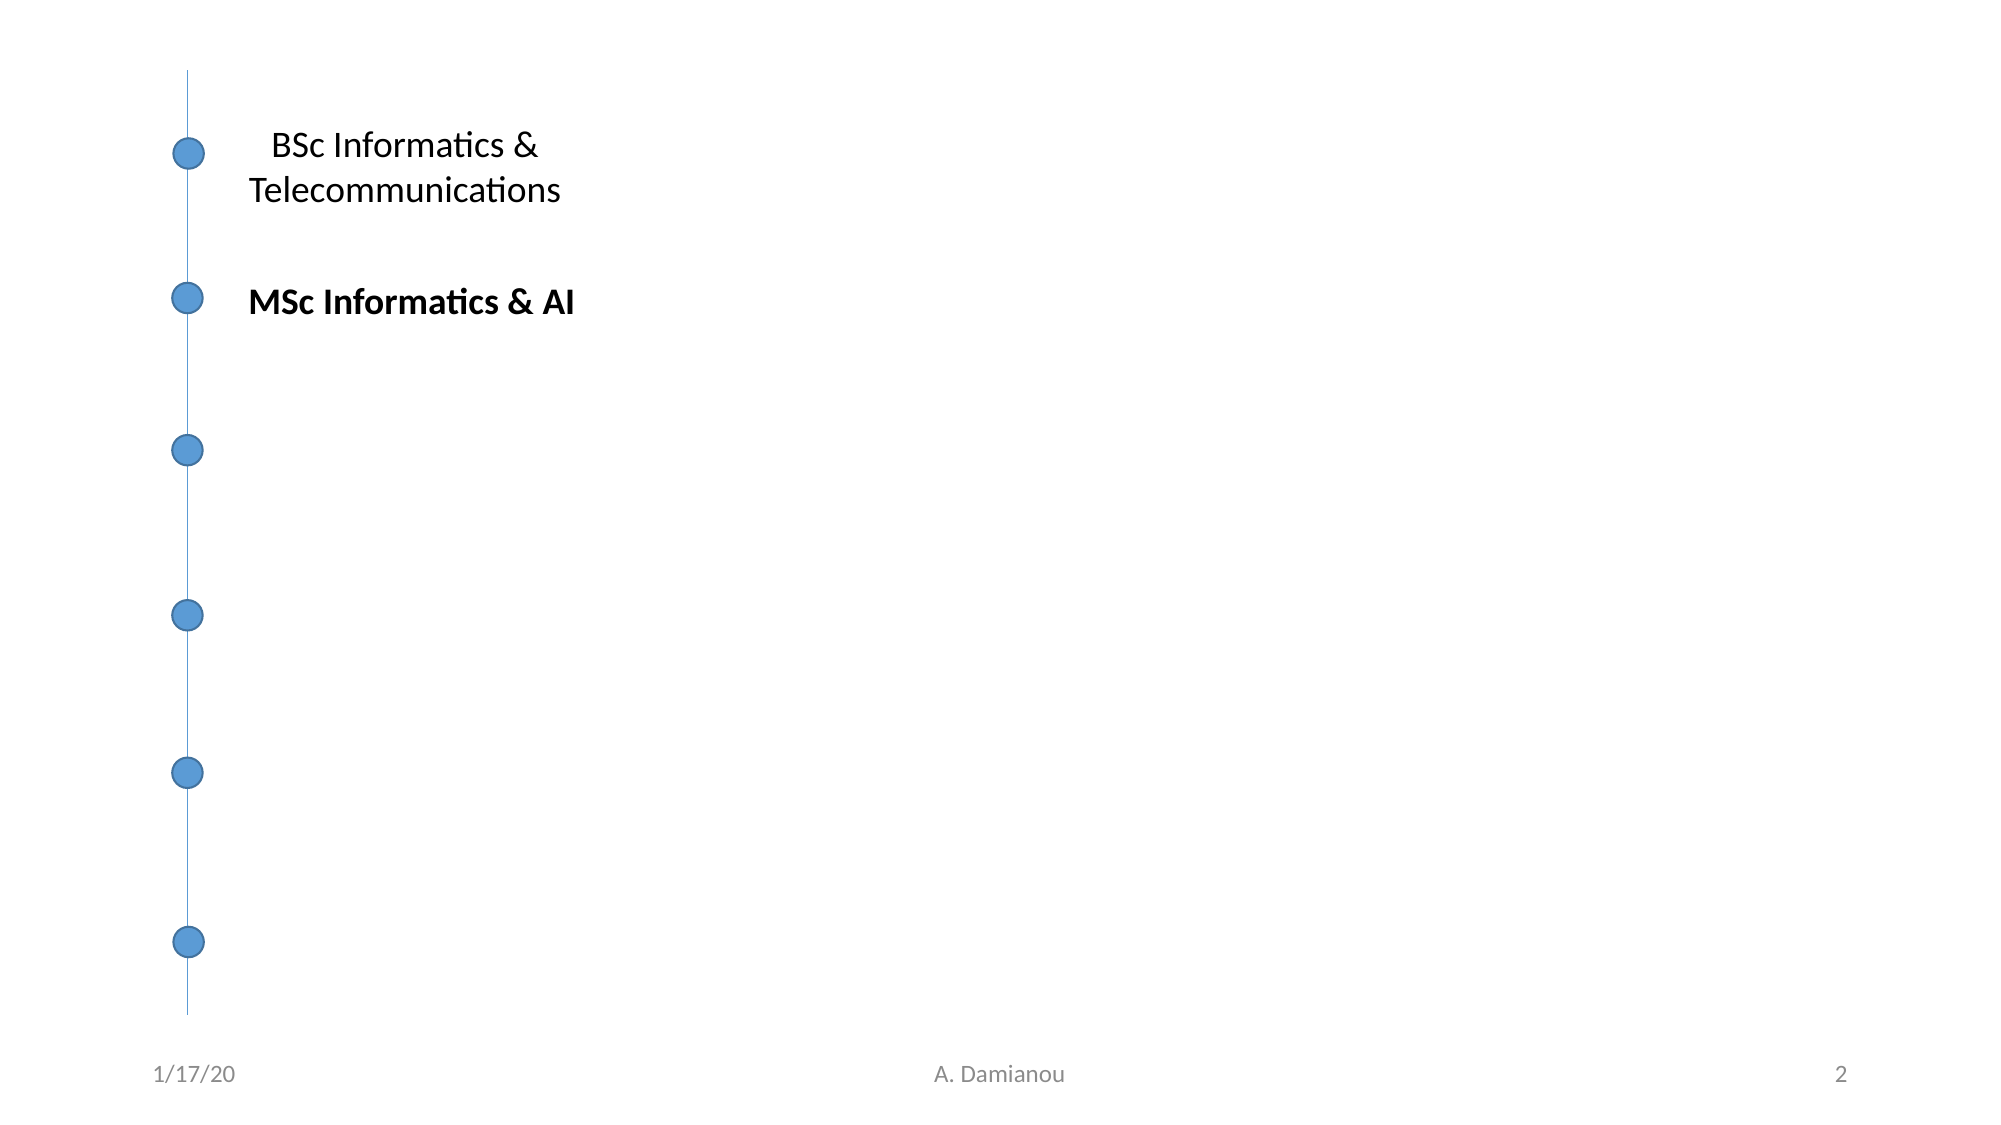

BSc Informatics &
Telecommunications

MSc Informatics & AI

1/17/20
A. Damianou
2